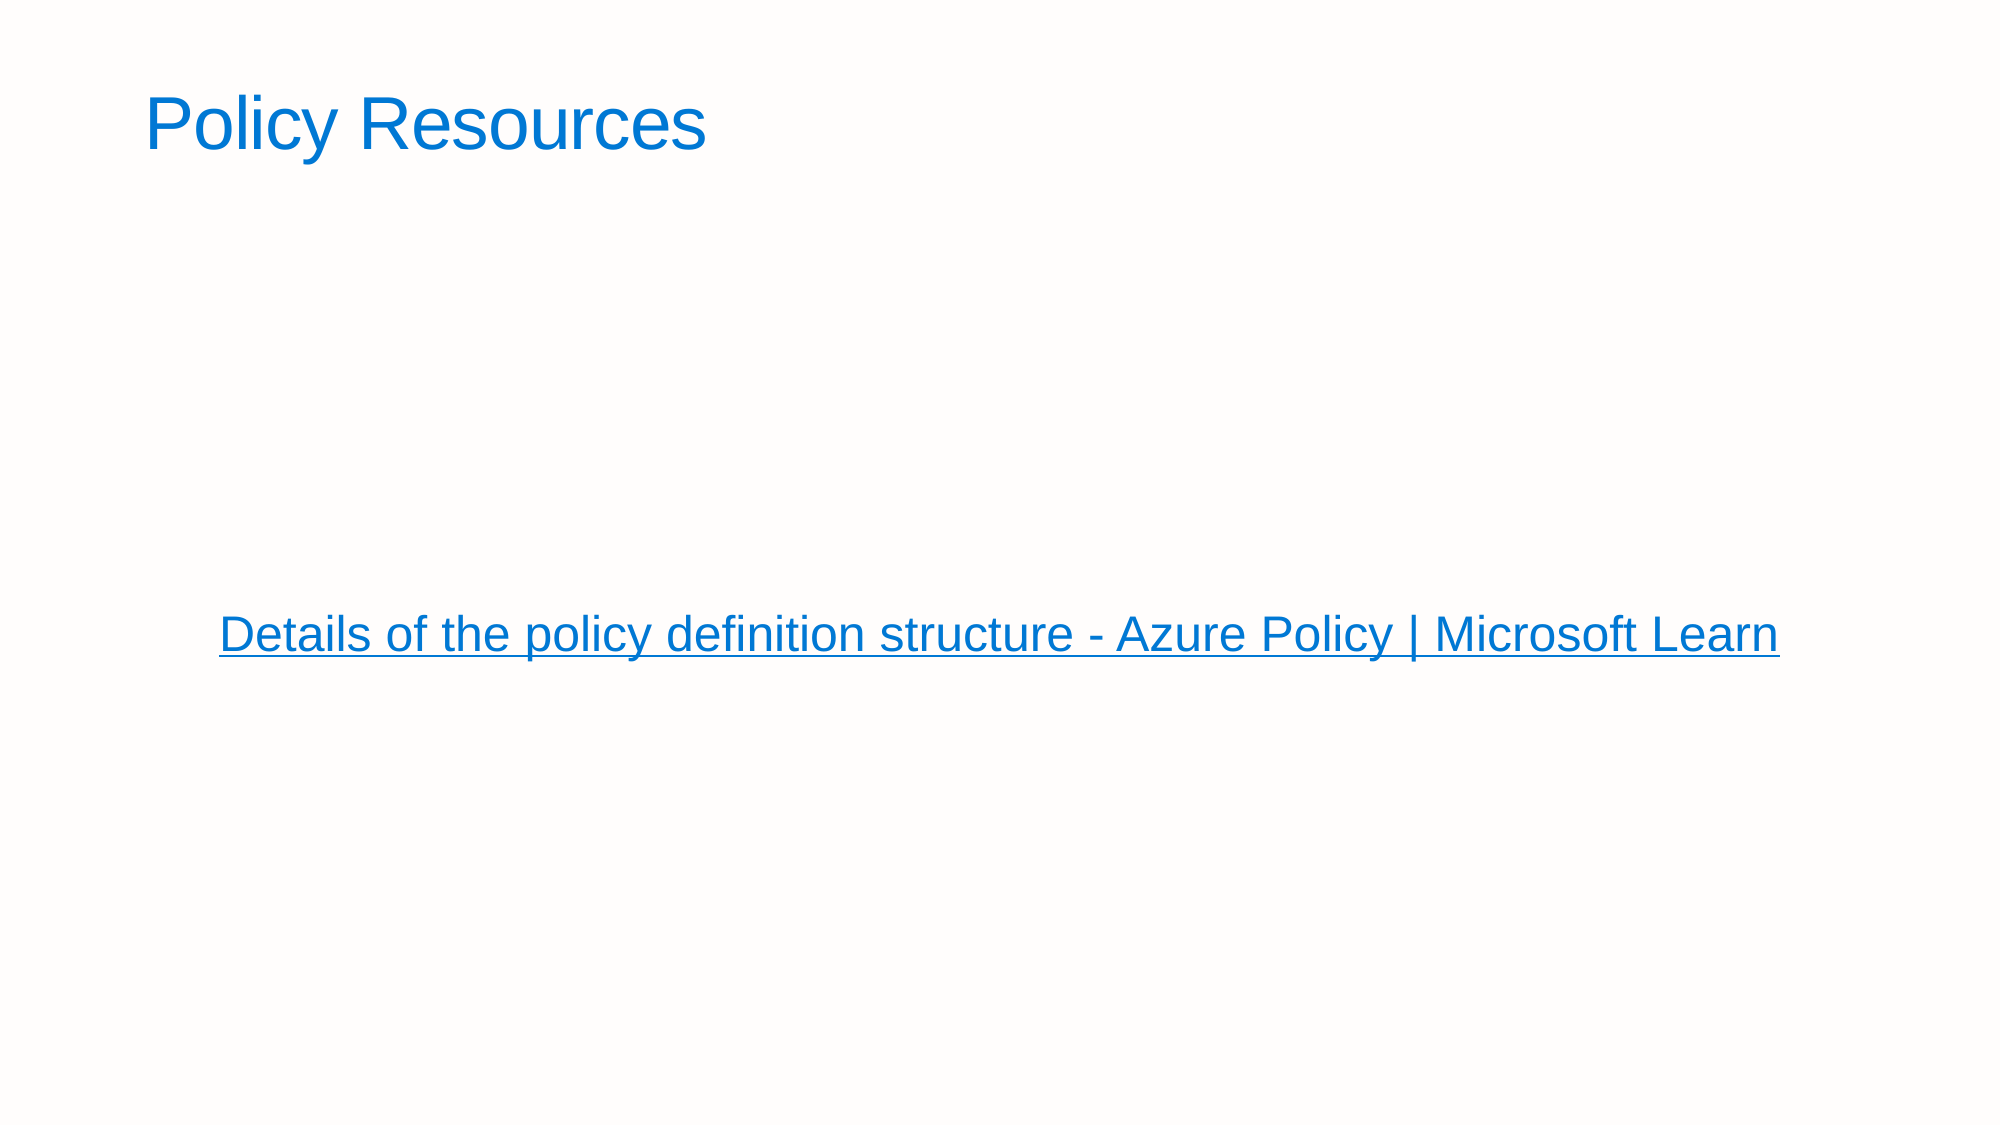

# Policy Resources
Details of the policy definition structure - Azure Policy | Microsoft Learn